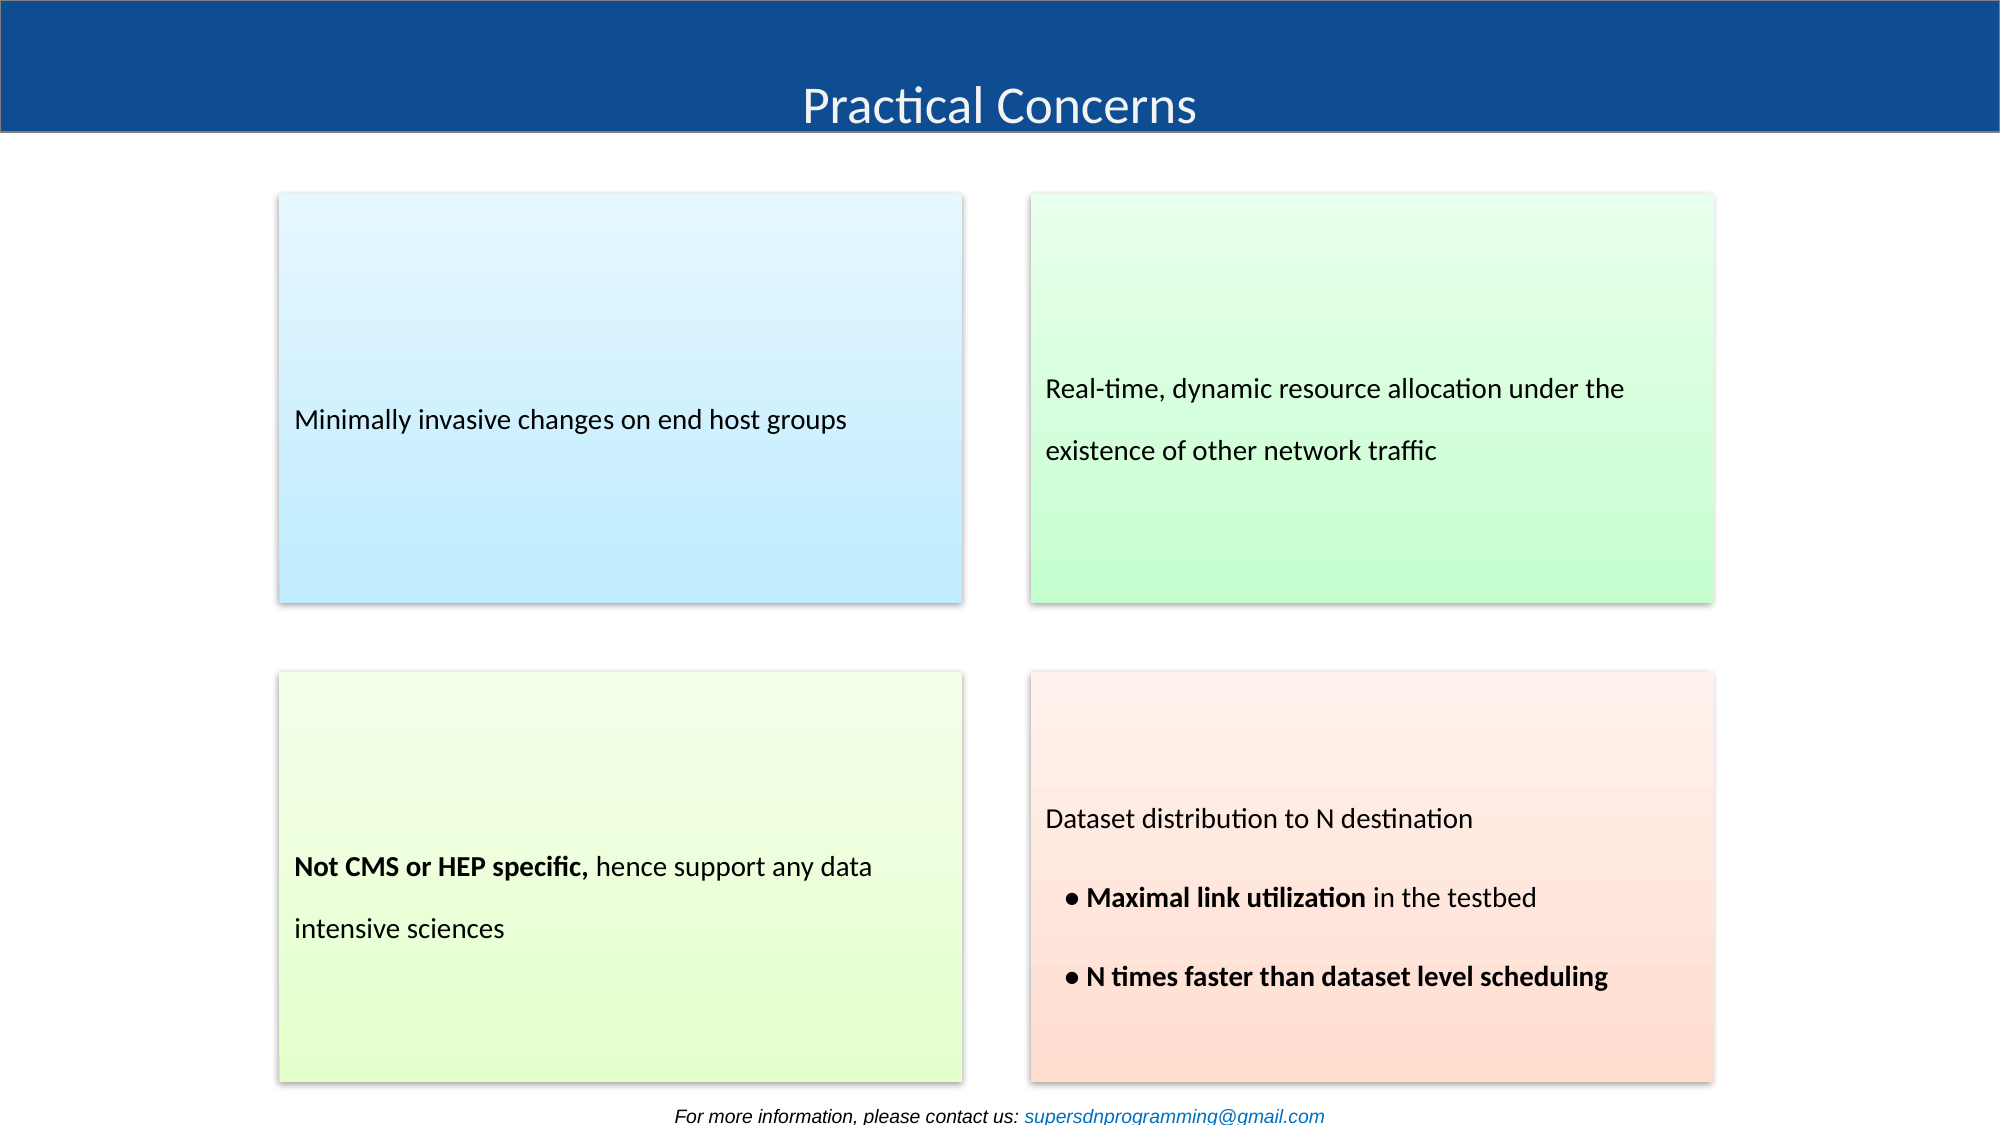

Practical Concerns
Minimally invasive changes on end host groups
Real-time, dynamic resource allocation under the existence of other network traffic
Not CMS or HEP specific, hence support any data intensive sciences
Dataset distribution to N destination
   • Maximal link utilization in the testbed
   • N times faster than dataset level scheduling
For more information, please contact us: supersdnprogramming@gmail.com